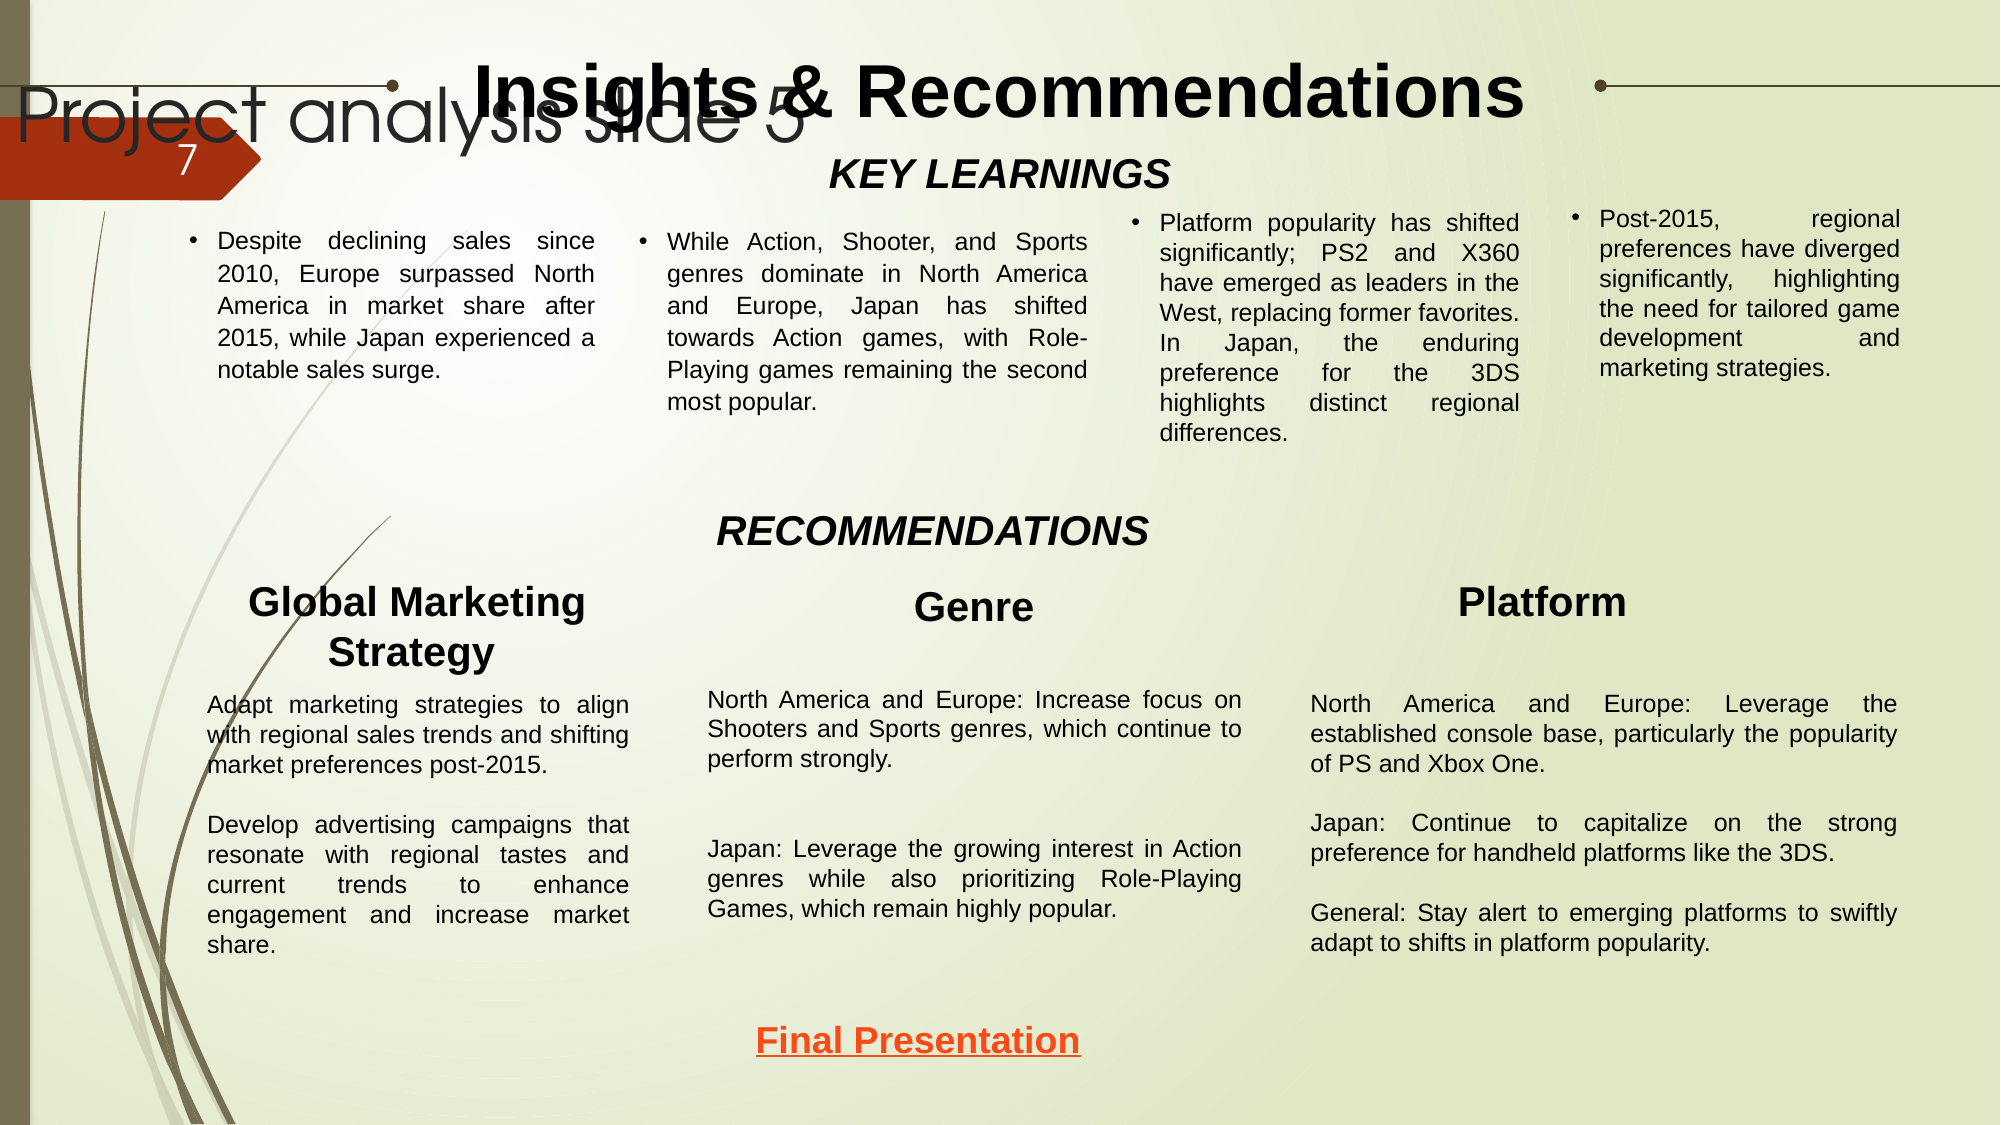

Insights & Recommendations
Project analysis slide 5
7
KEY LEARNINGS

Post-2015, regional preferences have diverged significantly, highlighting the need for tailored game development and marketing strategies.
Platform popularity has shifted significantly; PS2 and X360 have emerged as leaders in the West, replacing former favorites. In Japan, the enduring preference for the 3DS highlights distinct regional differences.
Despite declining sales since 2010, Europe surpassed North America in market share after 2015, while Japan experienced a notable sales surge.

While Action, Shooter, and Sports genres dominate in North America and Europe, Japan has shifted towards Action games, with Role-Playing games remaining the second most popular.

RECOMMENDATIONS
Platform
Global Marketing Strategy
Genre
North America and Europe: Increase focus on Shooters and Sports genres, which continue to perform strongly.

Japan: Leverage the growing interest in Action genres while also prioritizing Role-Playing Games, which remain highly popular.
North America and Europe: Leverage the established console base, particularly the popularity of PS and Xbox One.

Japan: Continue to capitalize on the strong preference for handheld platforms like the 3DS.

General: Stay alert to emerging platforms to swiftly adapt to shifts in platform popularity.
Adapt marketing strategies to align with regional sales trends and shifting market preferences post-2015.

Develop advertising campaigns that resonate with regional tastes and current trends to enhance engagement and increase market share.
Final Presentation